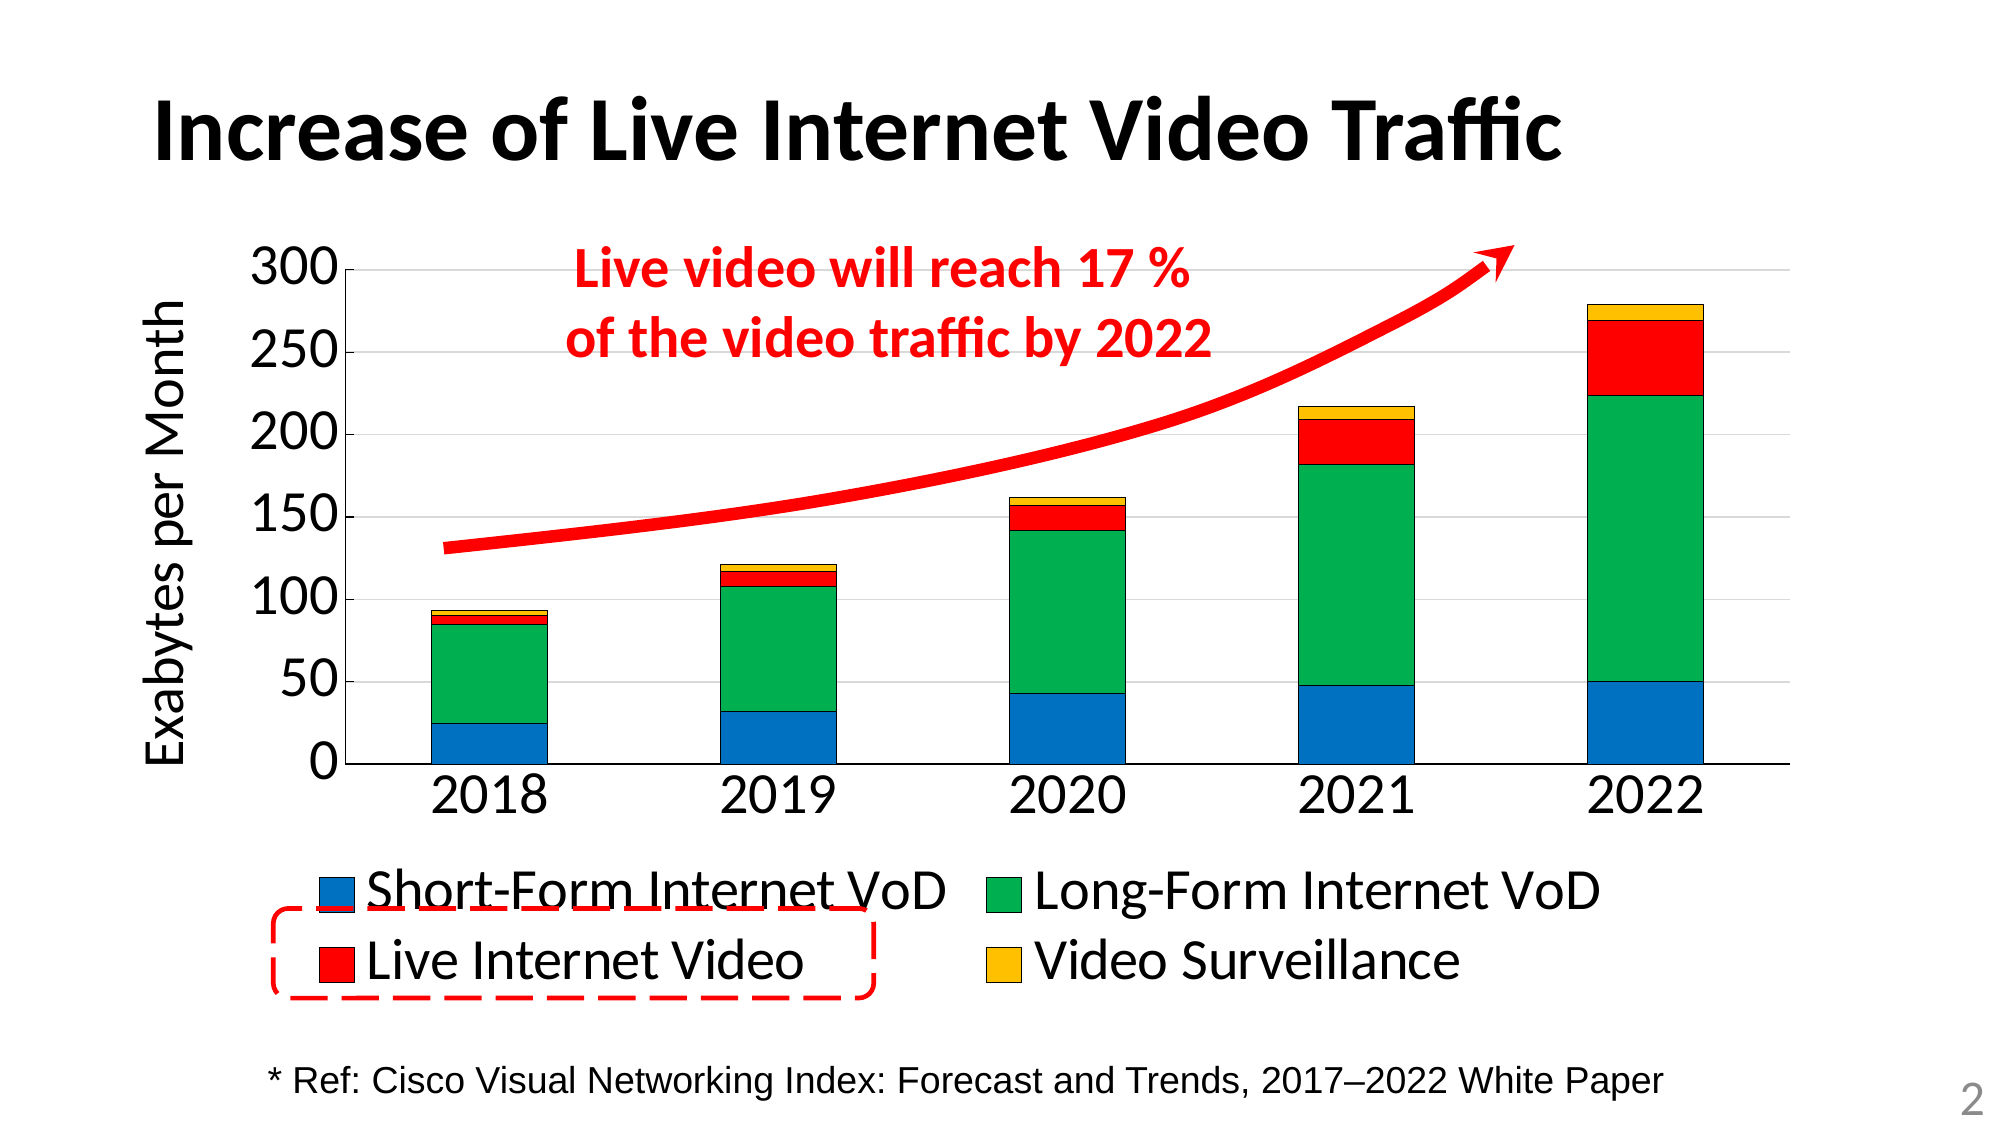

# Increase of Live Internet Video Traffic
Live video will reach 17 %
of the video traffic by 2022

### Chart

| Category | Short-Form Internet VoD | Long-Form Internet VoD | Live Internet Video | Video Surveillance |
|---|---|---|---|---|
| 2018 | 25.0 | 60.0 | 5.0 | 3.0 |
| 2019 | 32.0 | 76.0 | 9.0 | 4.0 |
| 2020 | 43.0 | 99.0 | 15.0 | 5.0 |
| 2021 | 48.0 | 134.0 | 27.0 | 8.0 |
| 2022 | 50.0 | 174.0 | 45.0 | 10.0 |

* Ref: Cisco Visual Networking Index: Forecast and Trends, 2017–2022 White Paper
2